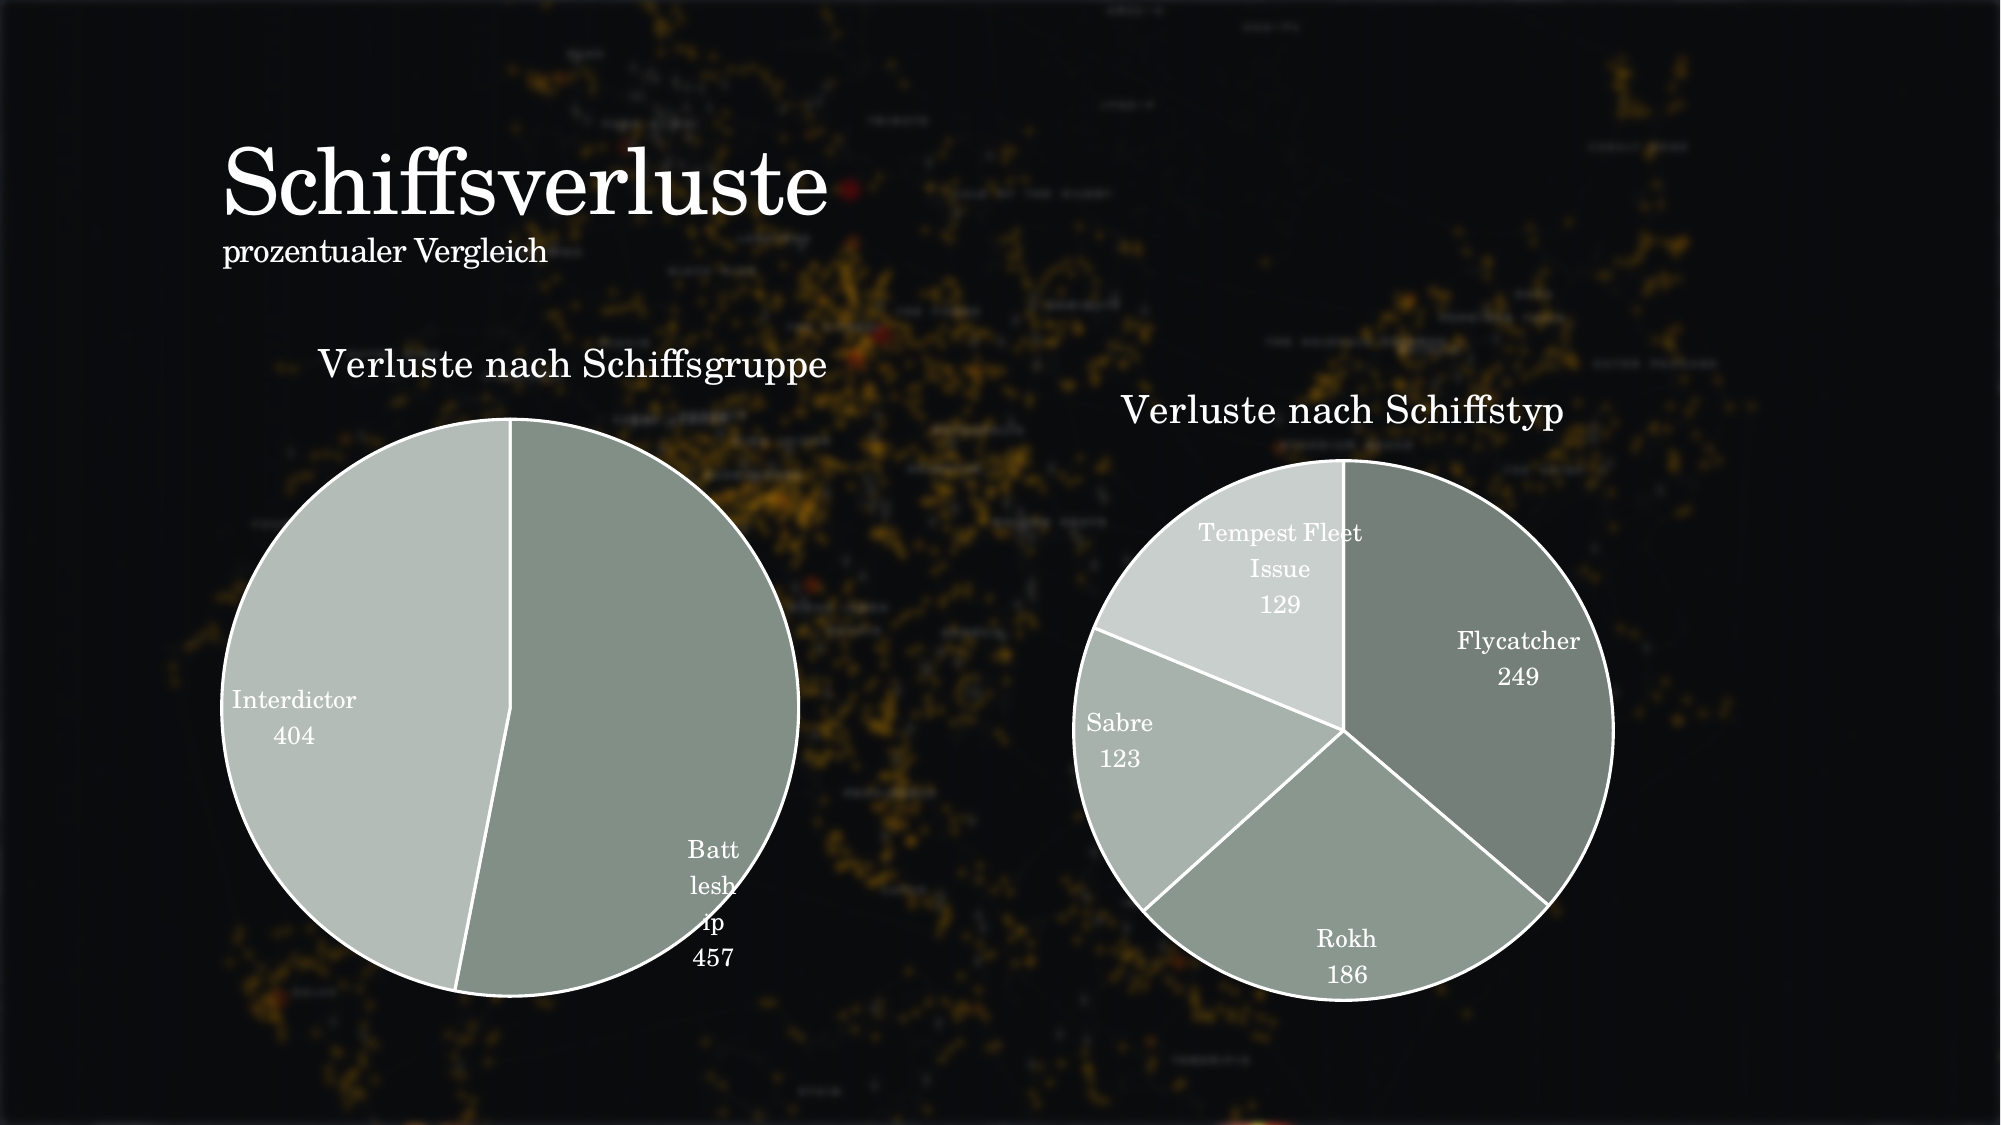

# Schiffsverluste prozentualer Vergleich

### Chart: Verluste nach Schiffsgruppe

| Category | Verluste |
|---|---|
| Battleship | 457.0 |
| Interdictor | 404.0 |

### Chart: Verluste nach Schiffstyp

| Category | Verluste |
|---|---|
| Flycatcher | 249.0 |
| Rokh | 186.0 |
| Sabre | 123.0 |
| Tempest Fleet Issue | 129.0 |